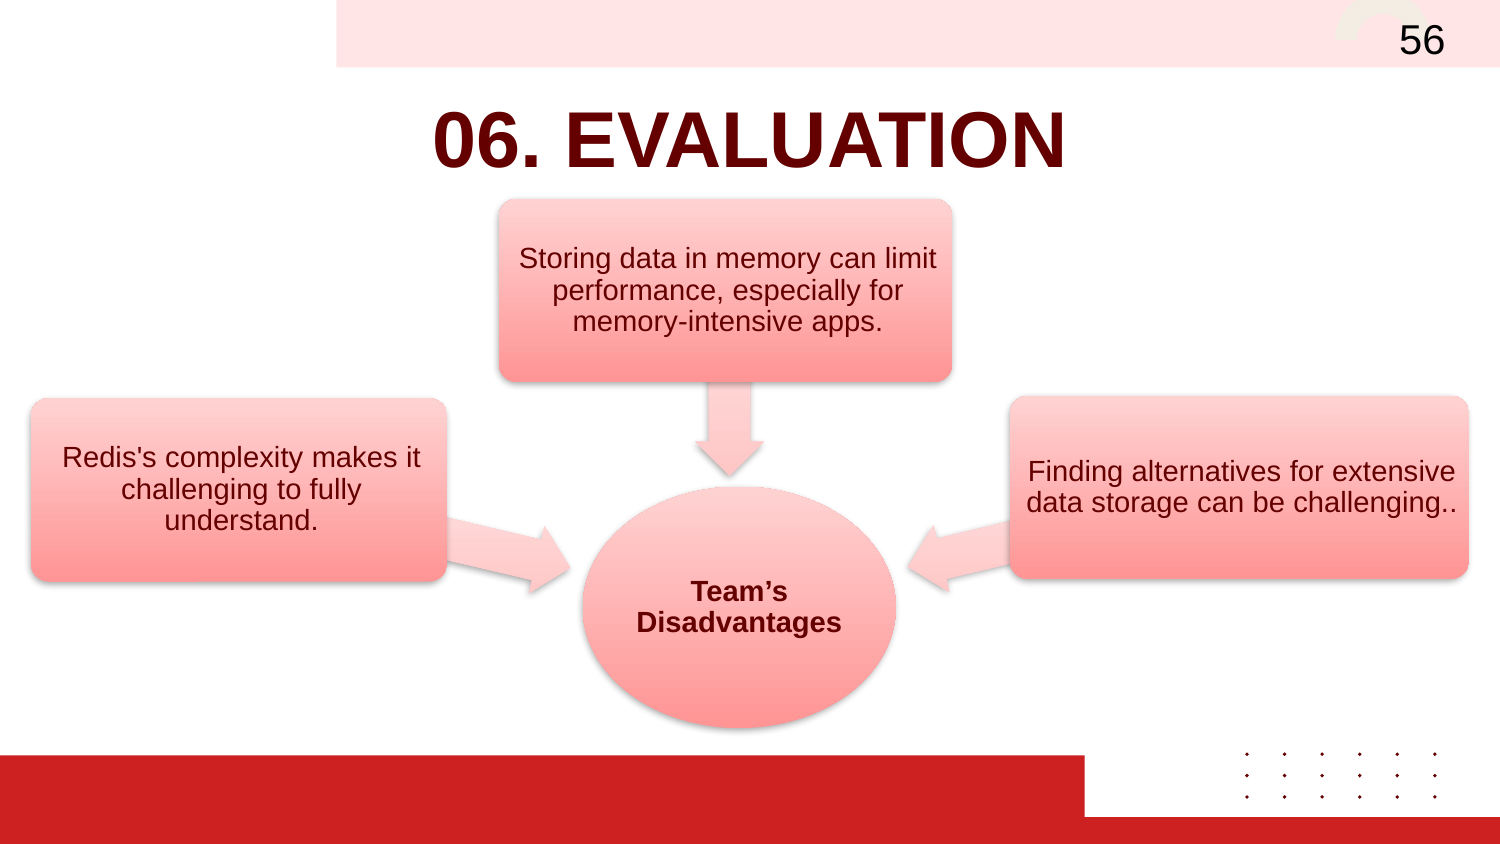

56
# 06. EVALUATION
Team’s Disadvantages
Redis's complexity makes it challenging to fully understand.
Storing data in memory can limit performance, especially for memory-intensive apps.
Finding alternatives for extensive data storage can be challenging..